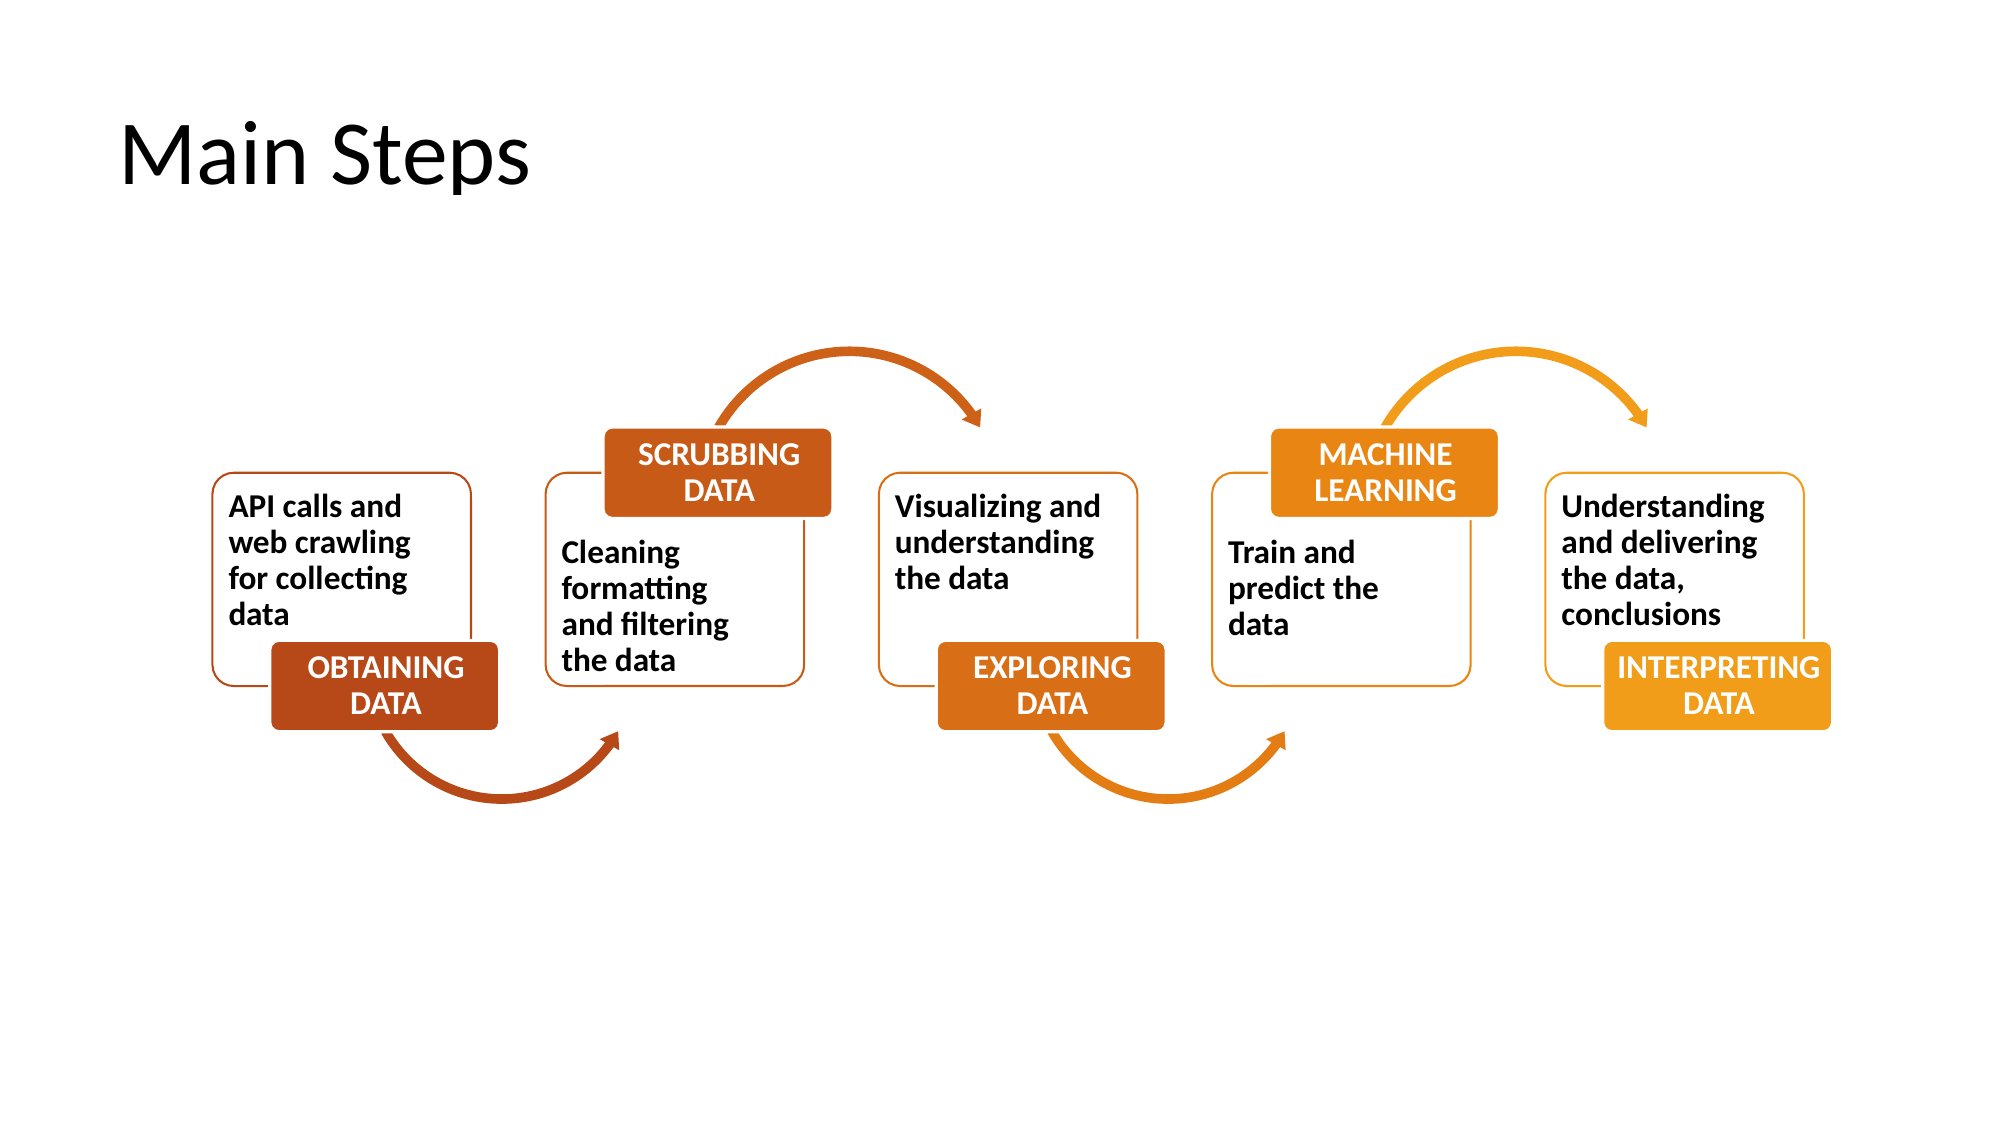

# Main Steps
API calls and web crawling for collecting data
OBTAINING DATA
Cleaning formatting and filtering the data
SCRUBBING DATA
Visualizing and understanding the data
EXPLORING DATA
Train and predict the data
MACHINE LEARNING
Understanding and delivering the data, conclusions
INTERPRETING DATA